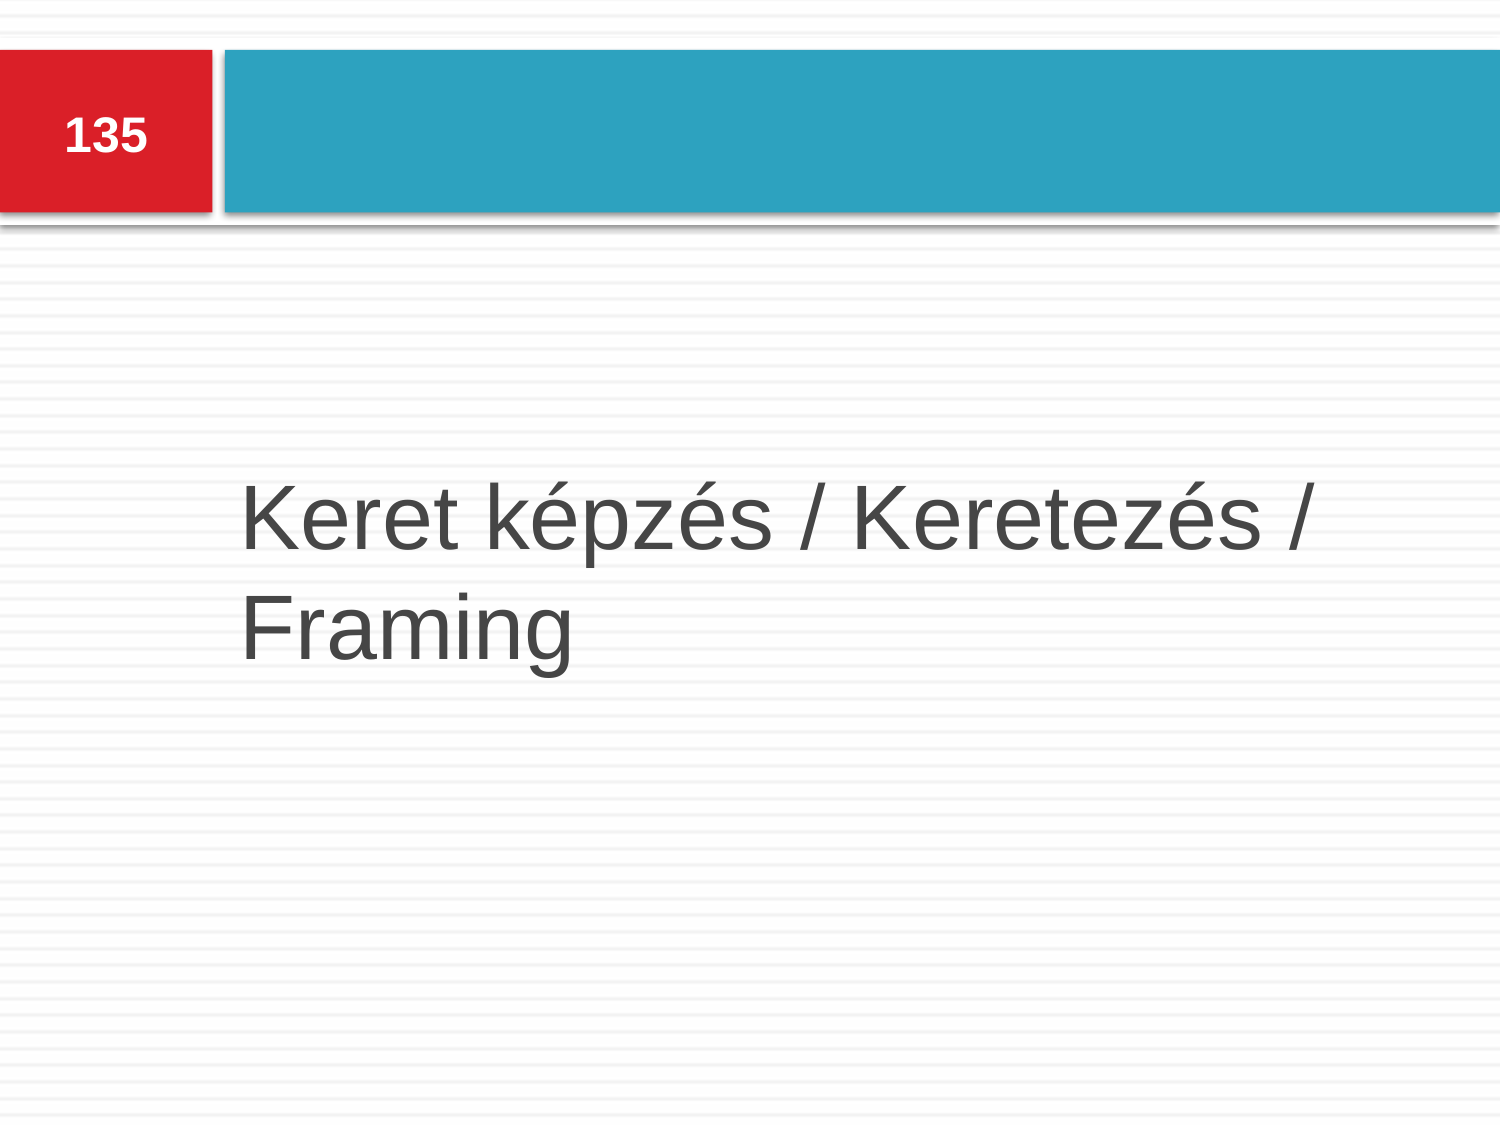

#
135
Keret képzés / Keretezés / Framing